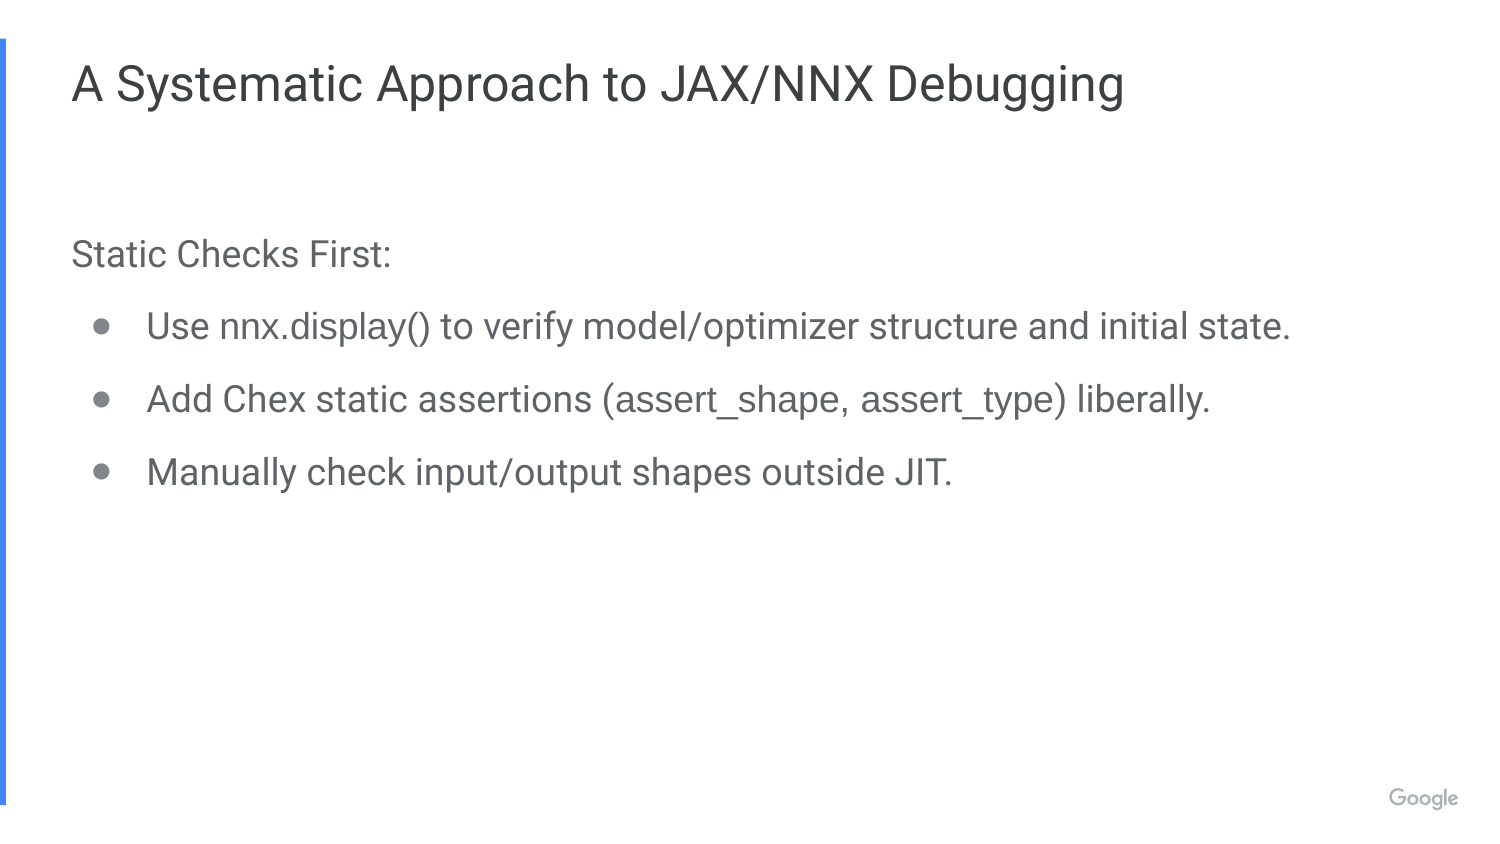

# A Systematic Approach to JAX/NNX Debugging
Static Checks First:
Use nnx.display() to verify model/optimizer structure and initial state.
Add Chex static assertions (assert_shape, assert_type) liberally.
Manually check input/output shapes outside JIT.